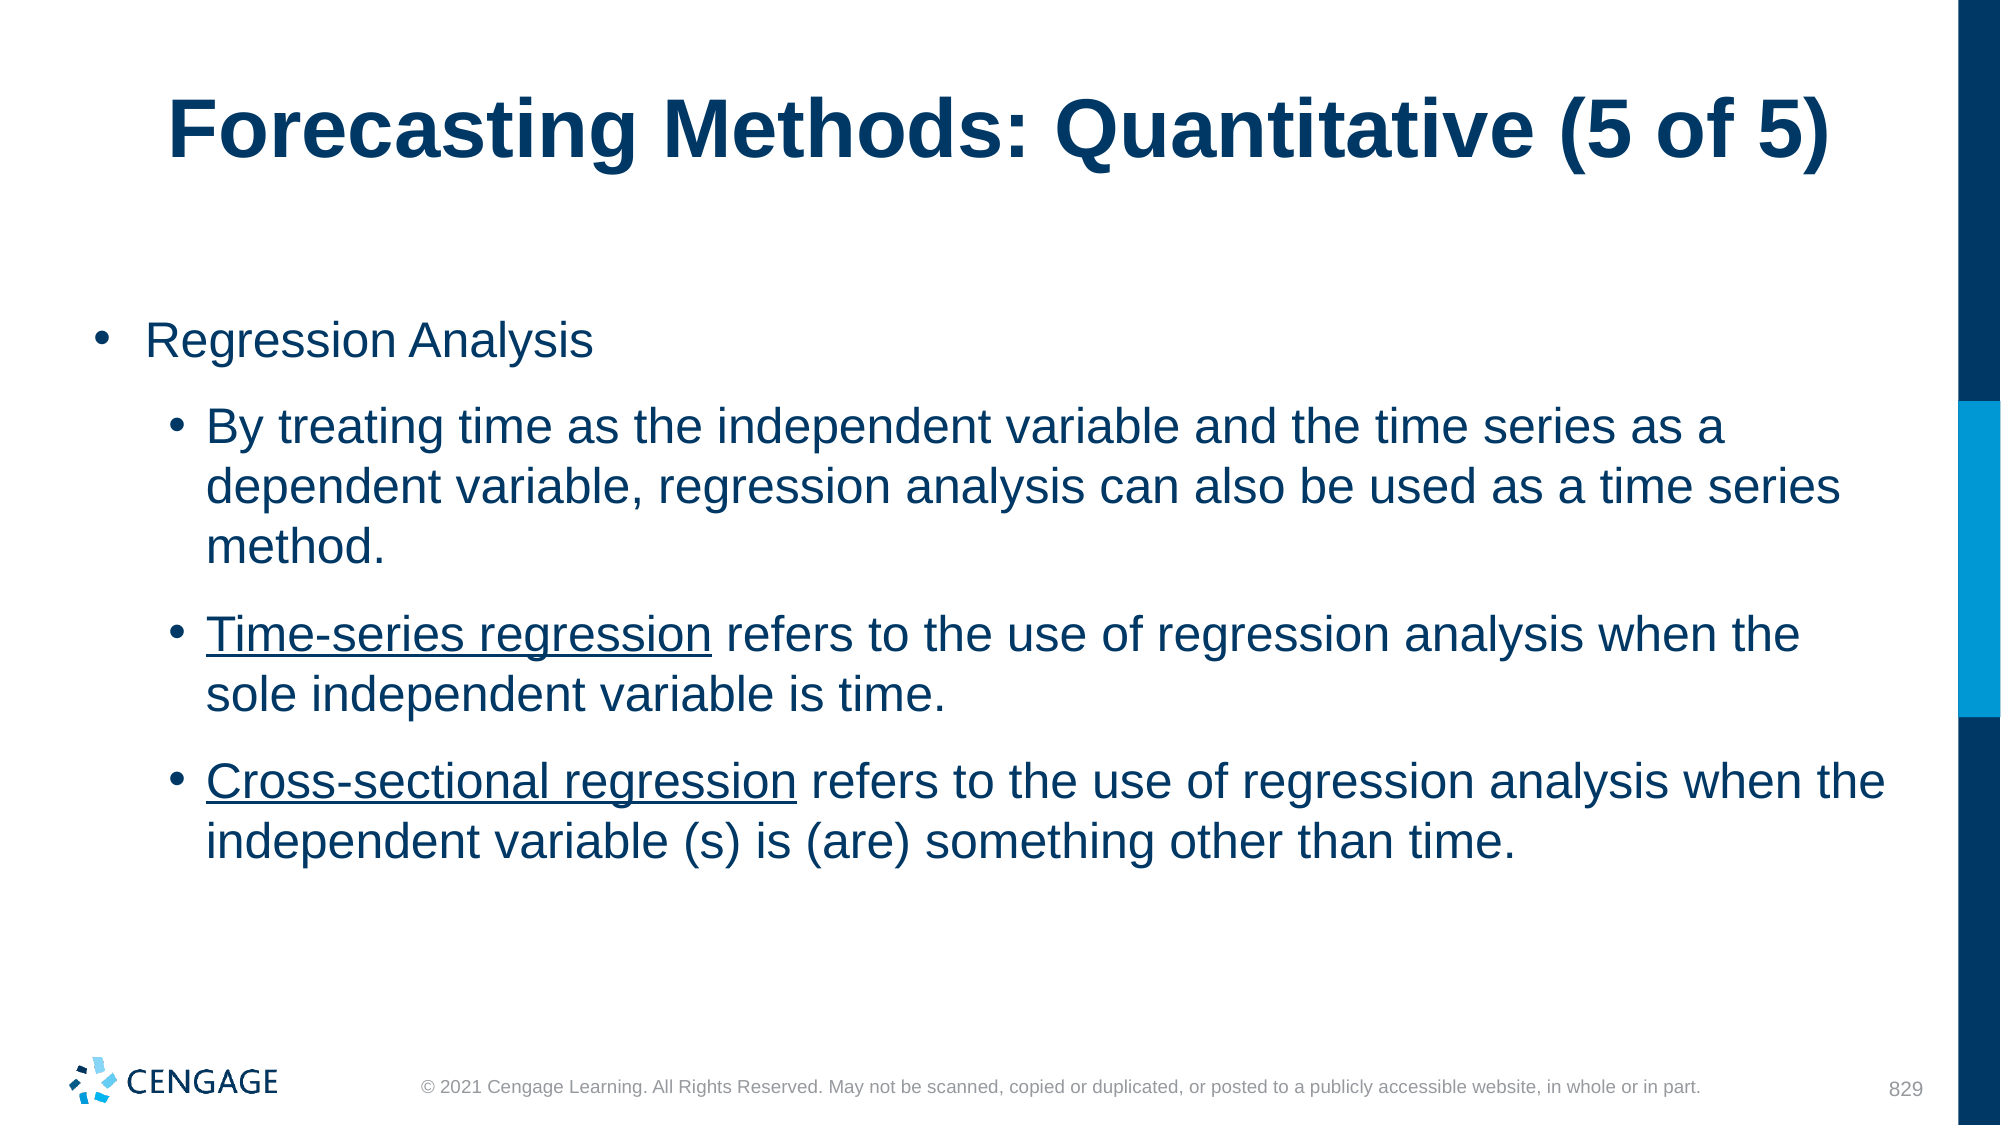

# Forecasting Methods: Quantitative (5 of 5)
 Regression Analysis
By treating time as the independent variable and the time series as a dependent variable, regression analysis can also be used as a time series method.
Time-series regression refers to the use of regression analysis when the sole independent variable is time.
Cross-sectional regression refers to the use of regression analysis when the independent variable (s) is (are) something other than time.